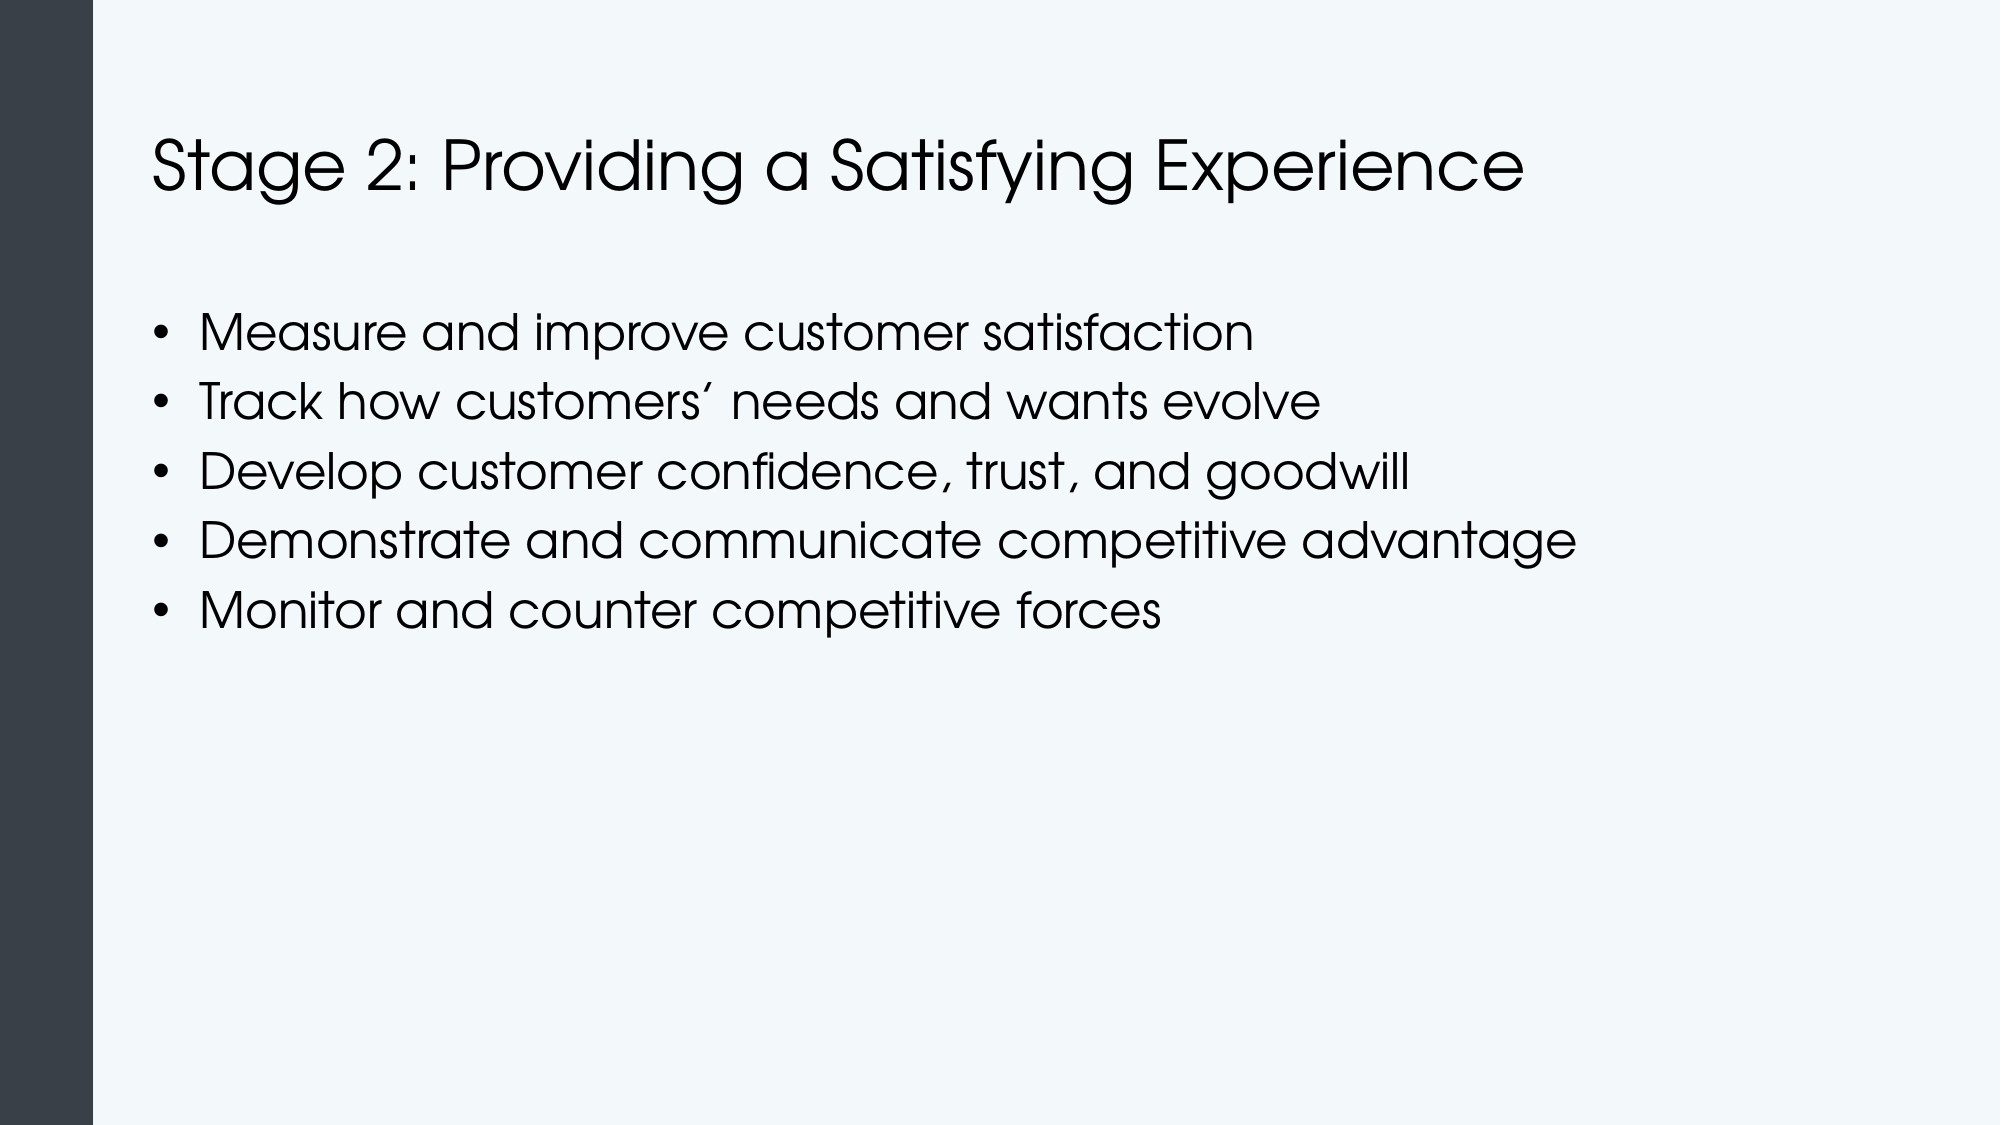

# Stage 2: Providing a Satisfying Experience
Measure and improve customer satisfaction
Track how customers’ needs and wants evolve
Develop customer confidence, trust, and goodwill
Demonstrate and communicate competitive advantage
Monitor and counter competitive forces